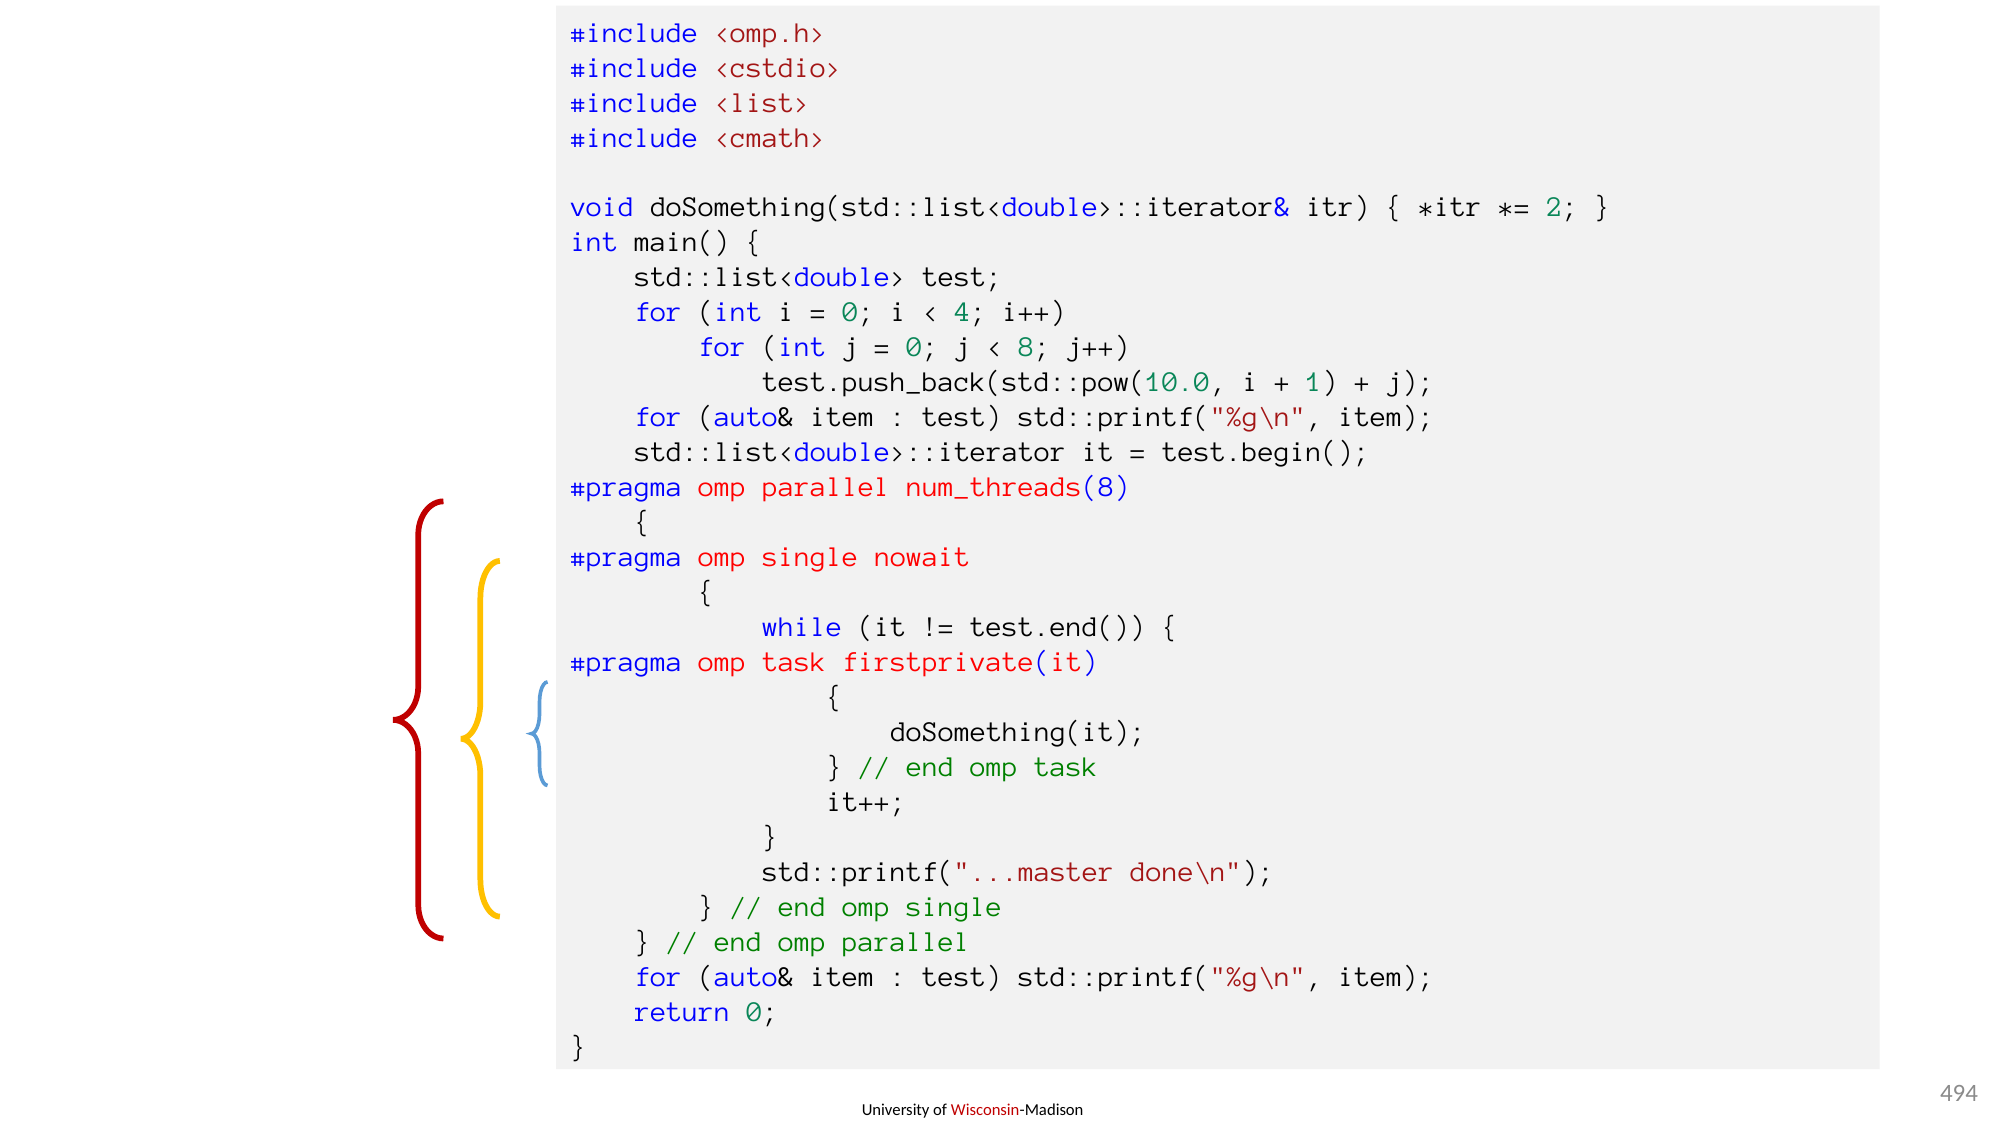

#include <omp.h>
#include <cstdio>
#include <list>
#include <cmath>
void doSomething(std::list<double>::iterator& itr) { *itr *= 2; }
int main() {
    std::list<double> test;
    for (int i = 0; i < 4; i++)
        for (int j = 0; j < 8; j++)
            test.push_back(std::pow(10.0, i + 1) + j);
    for (auto& item : test) std::printf("%g\n", item);
    std::list<double>::iterator it = test.begin();
#pragma omp parallel num_threads(8)
    {
#pragma omp single nowait
        {
            while (it != test.end()) {
#pragma omp task firstprivate(it)
                {
                    doSomething(it);
                } // end omp task
                it++;
            }
            std::printf("...master done\n");
        } // end omp single
    } // end omp parallel
    for (auto& item : test) std::printf("%g\n", item);
    return 0;
}

494